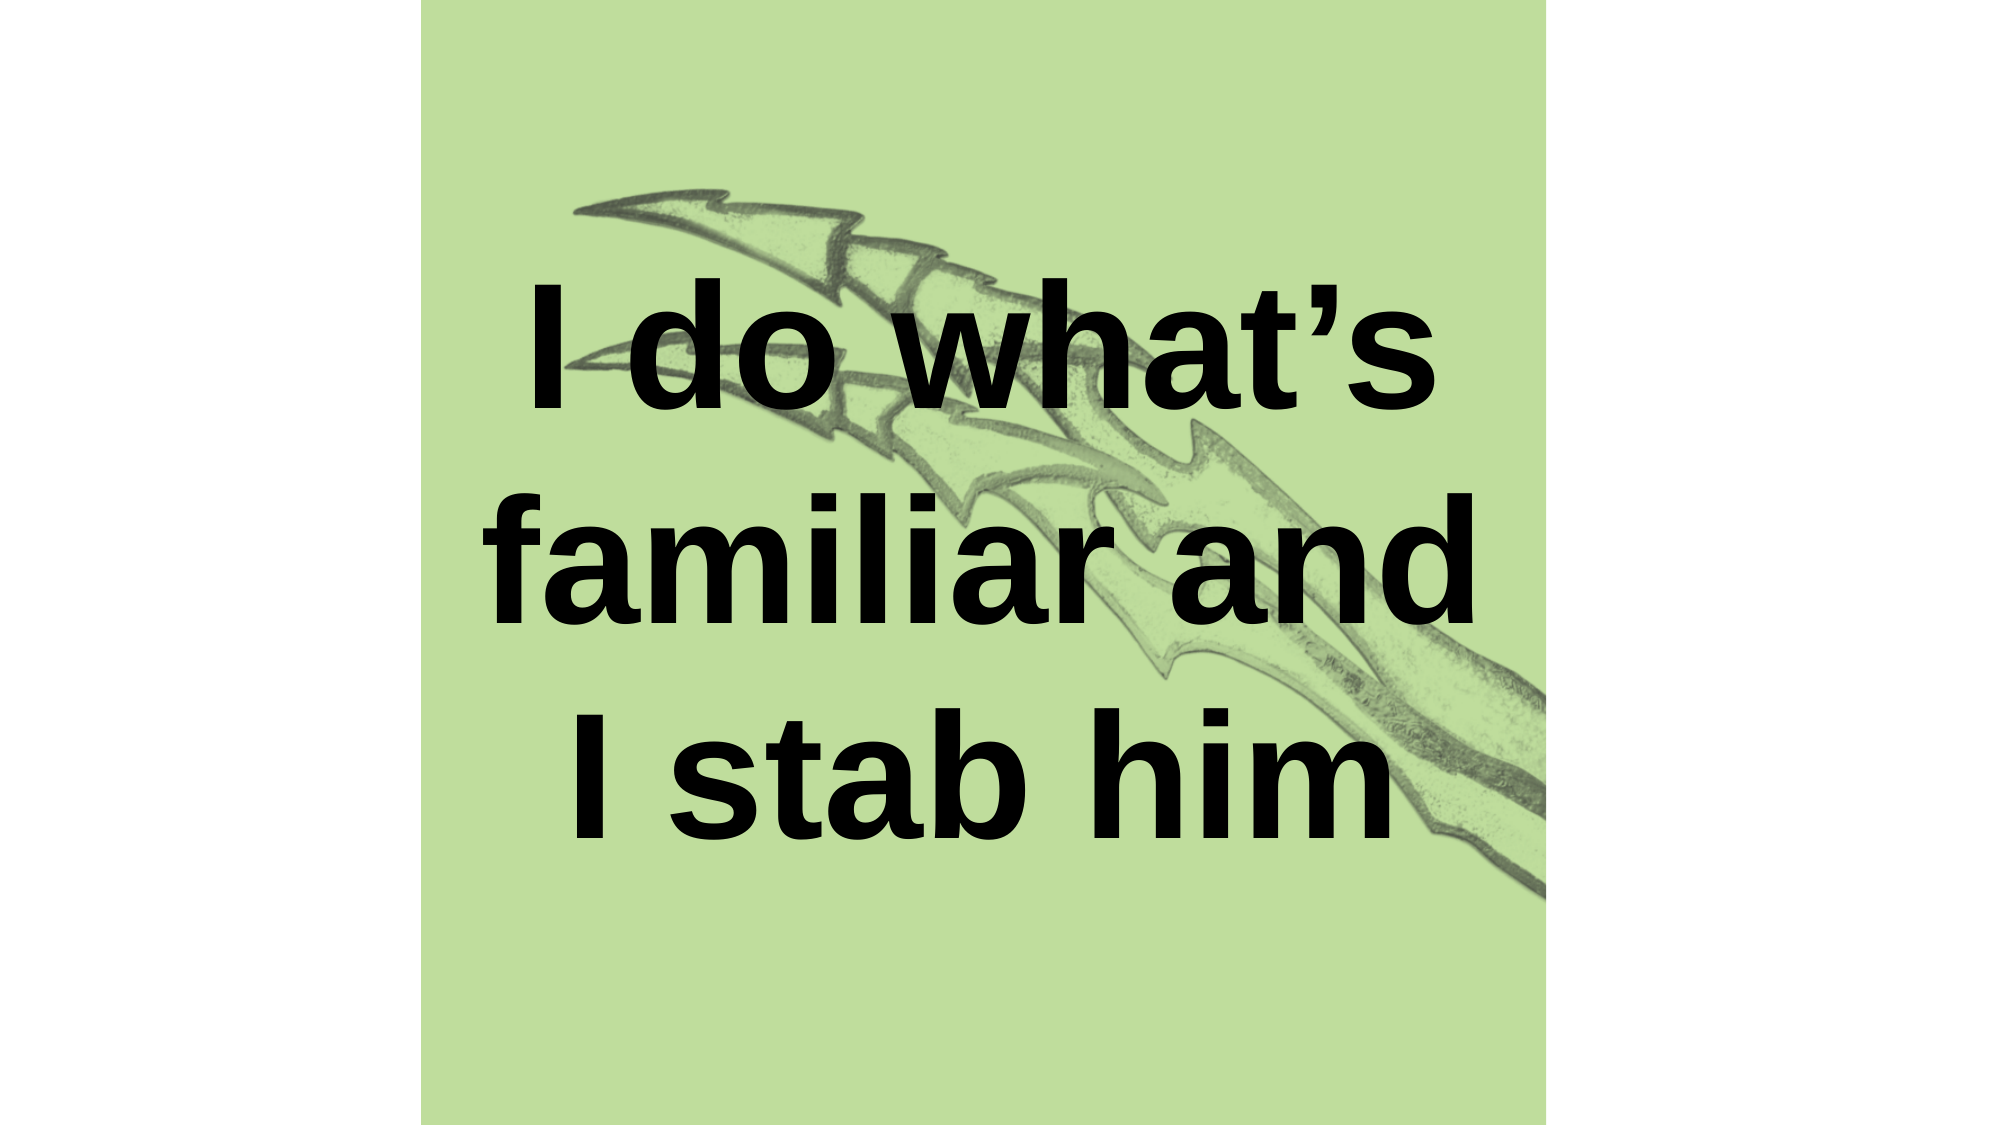

I do what’s
familiar and
I stab him